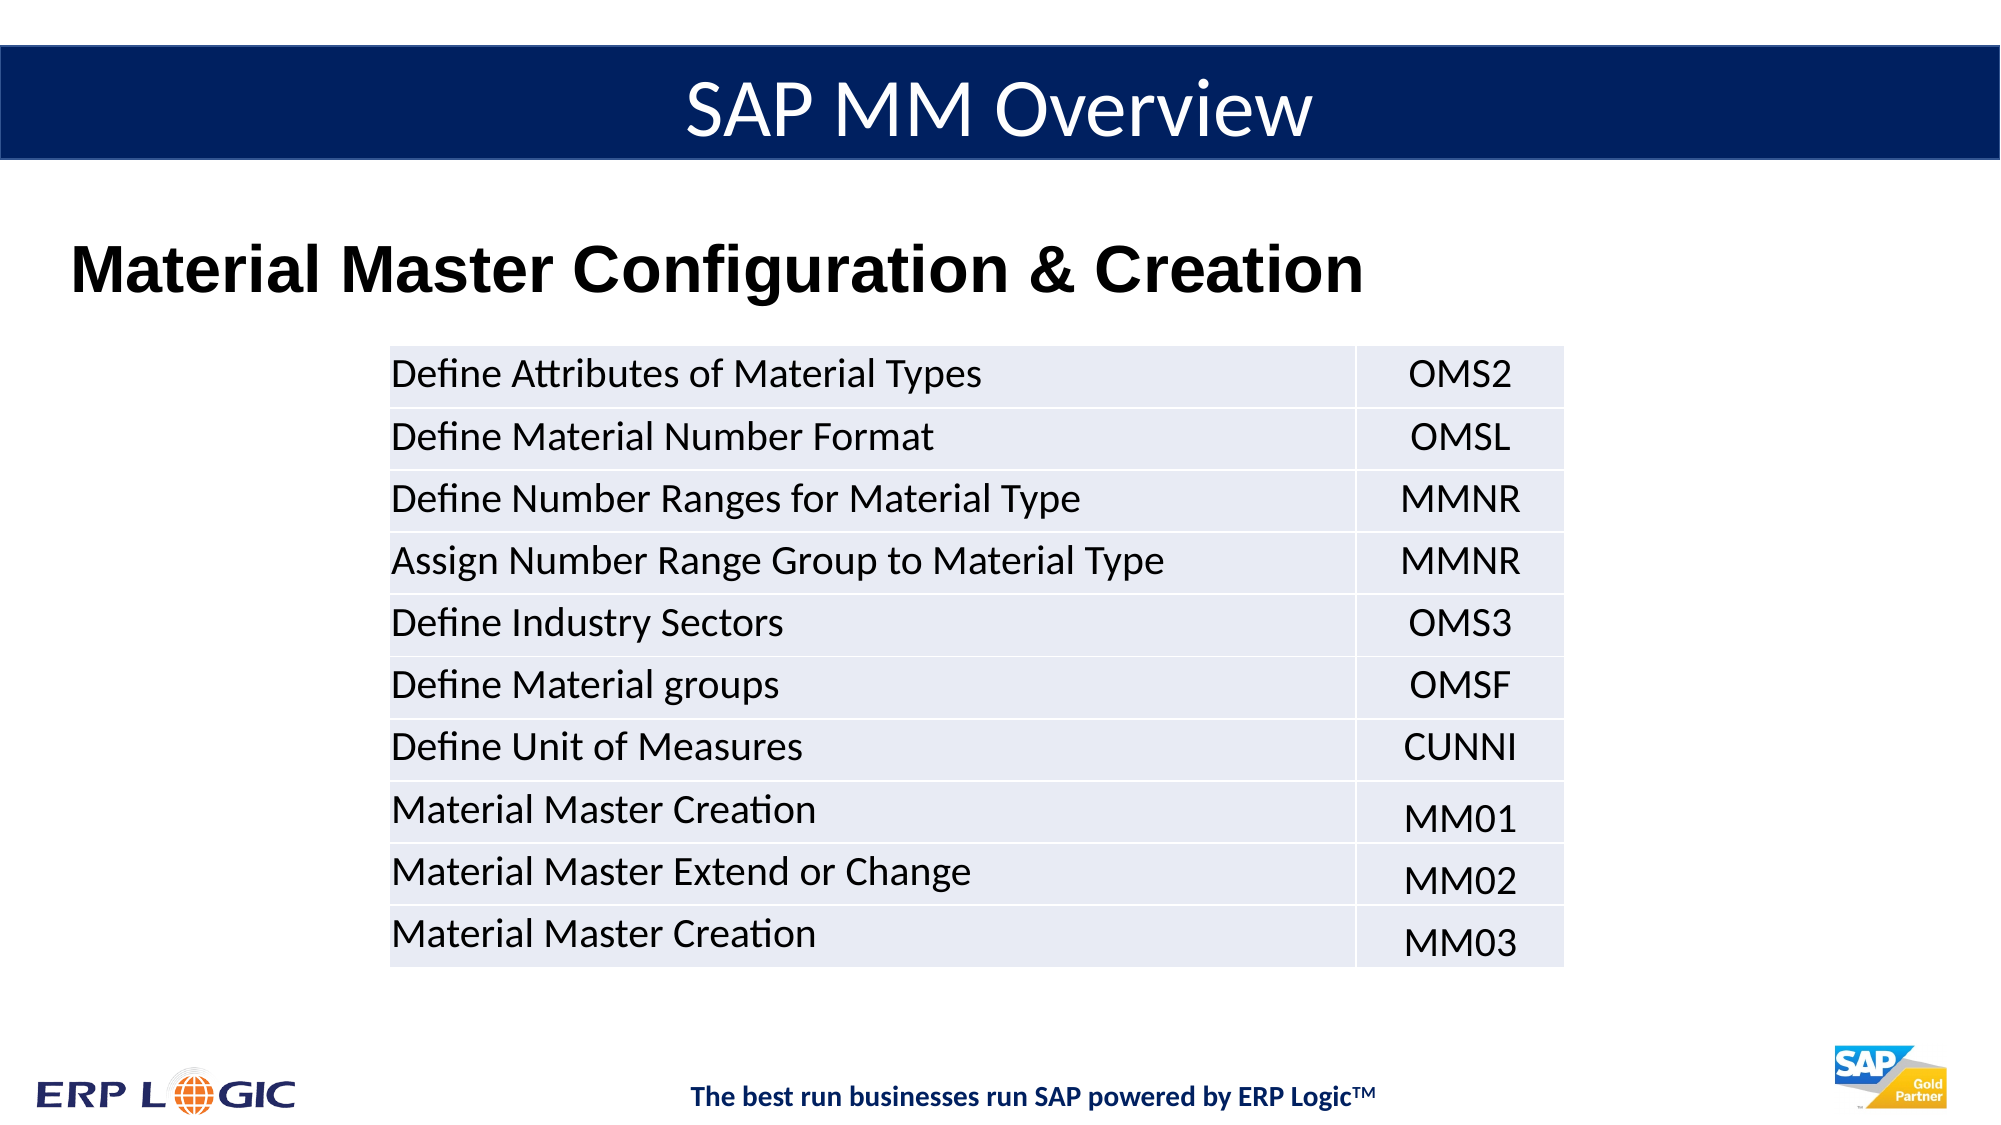

SAP MM Overview
Material Master Configuration & Creation
| Define Attributes of Material Types | OMS2 |
| --- | --- |
| Define Material Number Format | OMSL |
| Define Number Ranges for Material Type | MMNR |
| Assign Number Range Group to Material Type | MMNR |
| Define Industry Sectors | OMS3 |
| Define Material groups | OMSF |
| Define Unit of Measures | CUNNI |
| Material Master Creation | MM01 |
| Material Master Extend or Change | MM02 |
| Material Master Creation | MM03 |